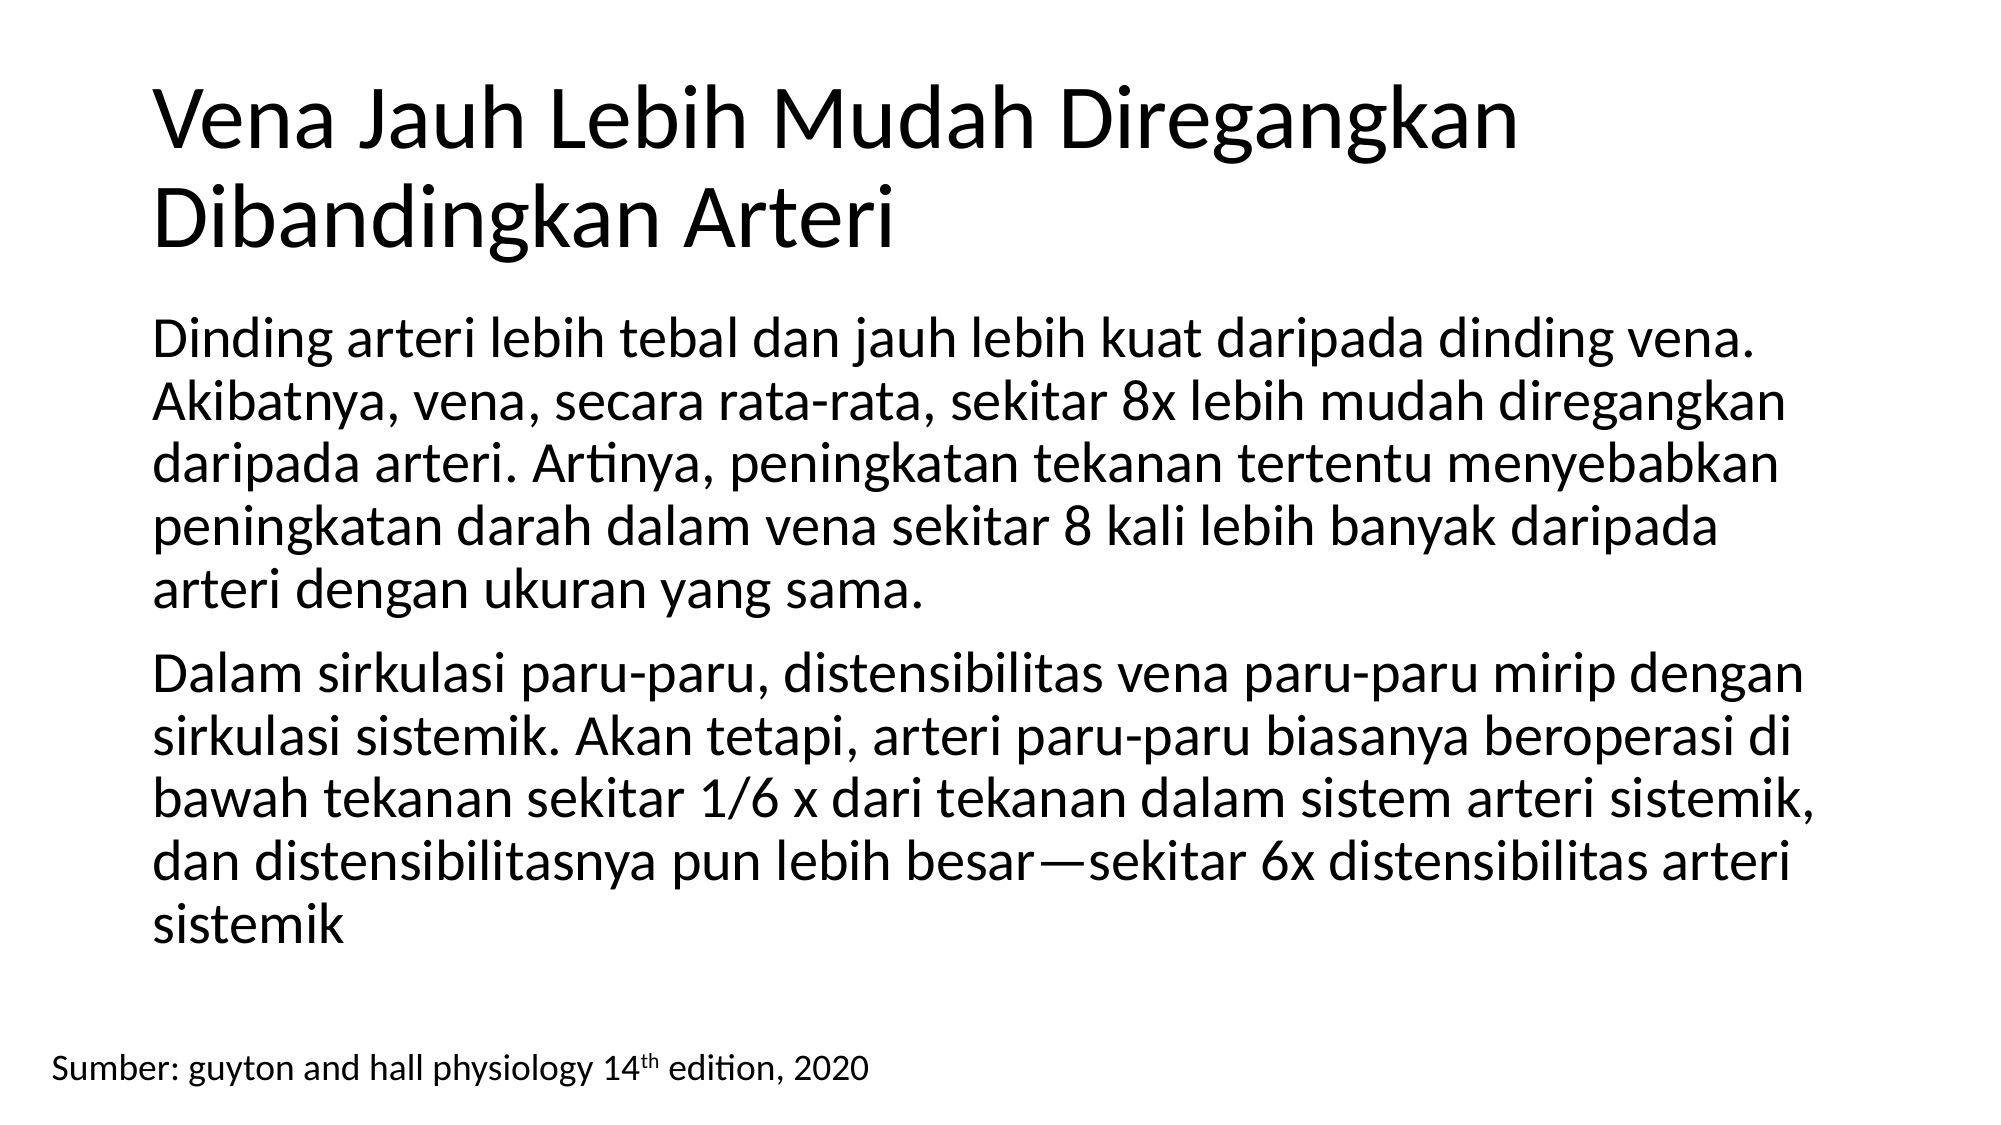

# Vena Jauh Lebih Mudah Diregangkan Dibandingkan Arteri
Dinding arteri lebih tebal dan jauh lebih kuat daripada dinding vena. Akibatnya, vena, secara rata-rata, sekitar 8x lebih mudah diregangkan daripada arteri. Artinya, peningkatan tekanan tertentu menyebabkan peningkatan darah dalam vena sekitar 8 kali lebih banyak daripada arteri dengan ukuran yang sama.
Dalam sirkulasi paru-paru, distensibilitas vena paru-paru mirip dengan sirkulasi sistemik. Akan tetapi, arteri paru-paru biasanya beroperasi di bawah tekanan sekitar 1/6 x dari tekanan dalam sistem arteri sistemik, dan distensibilitasnya pun lebih besar—sekitar 6x distensibilitas arteri sistemik
Sumber: guyton and hall physiology 14th edition, 2020